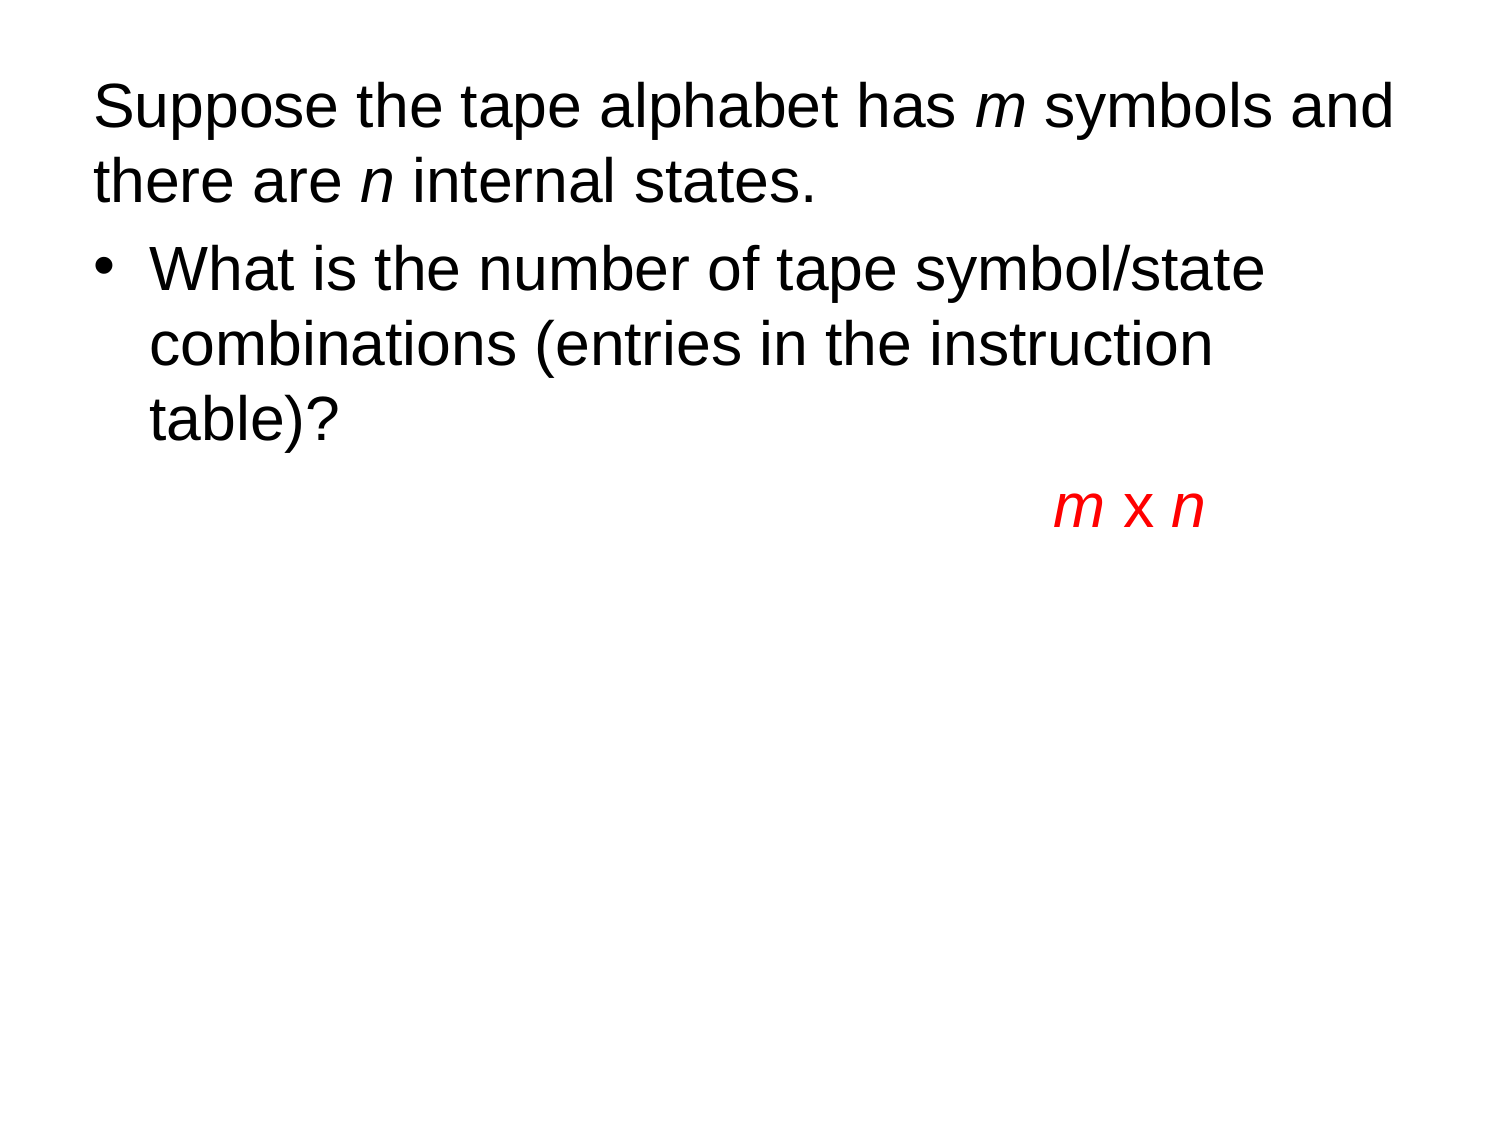

Suppose the tape alphabet has m symbols and there are n internal states.
What is the number of tape symbol/state combinations (entries in the instruction table)?
	                                               m x n